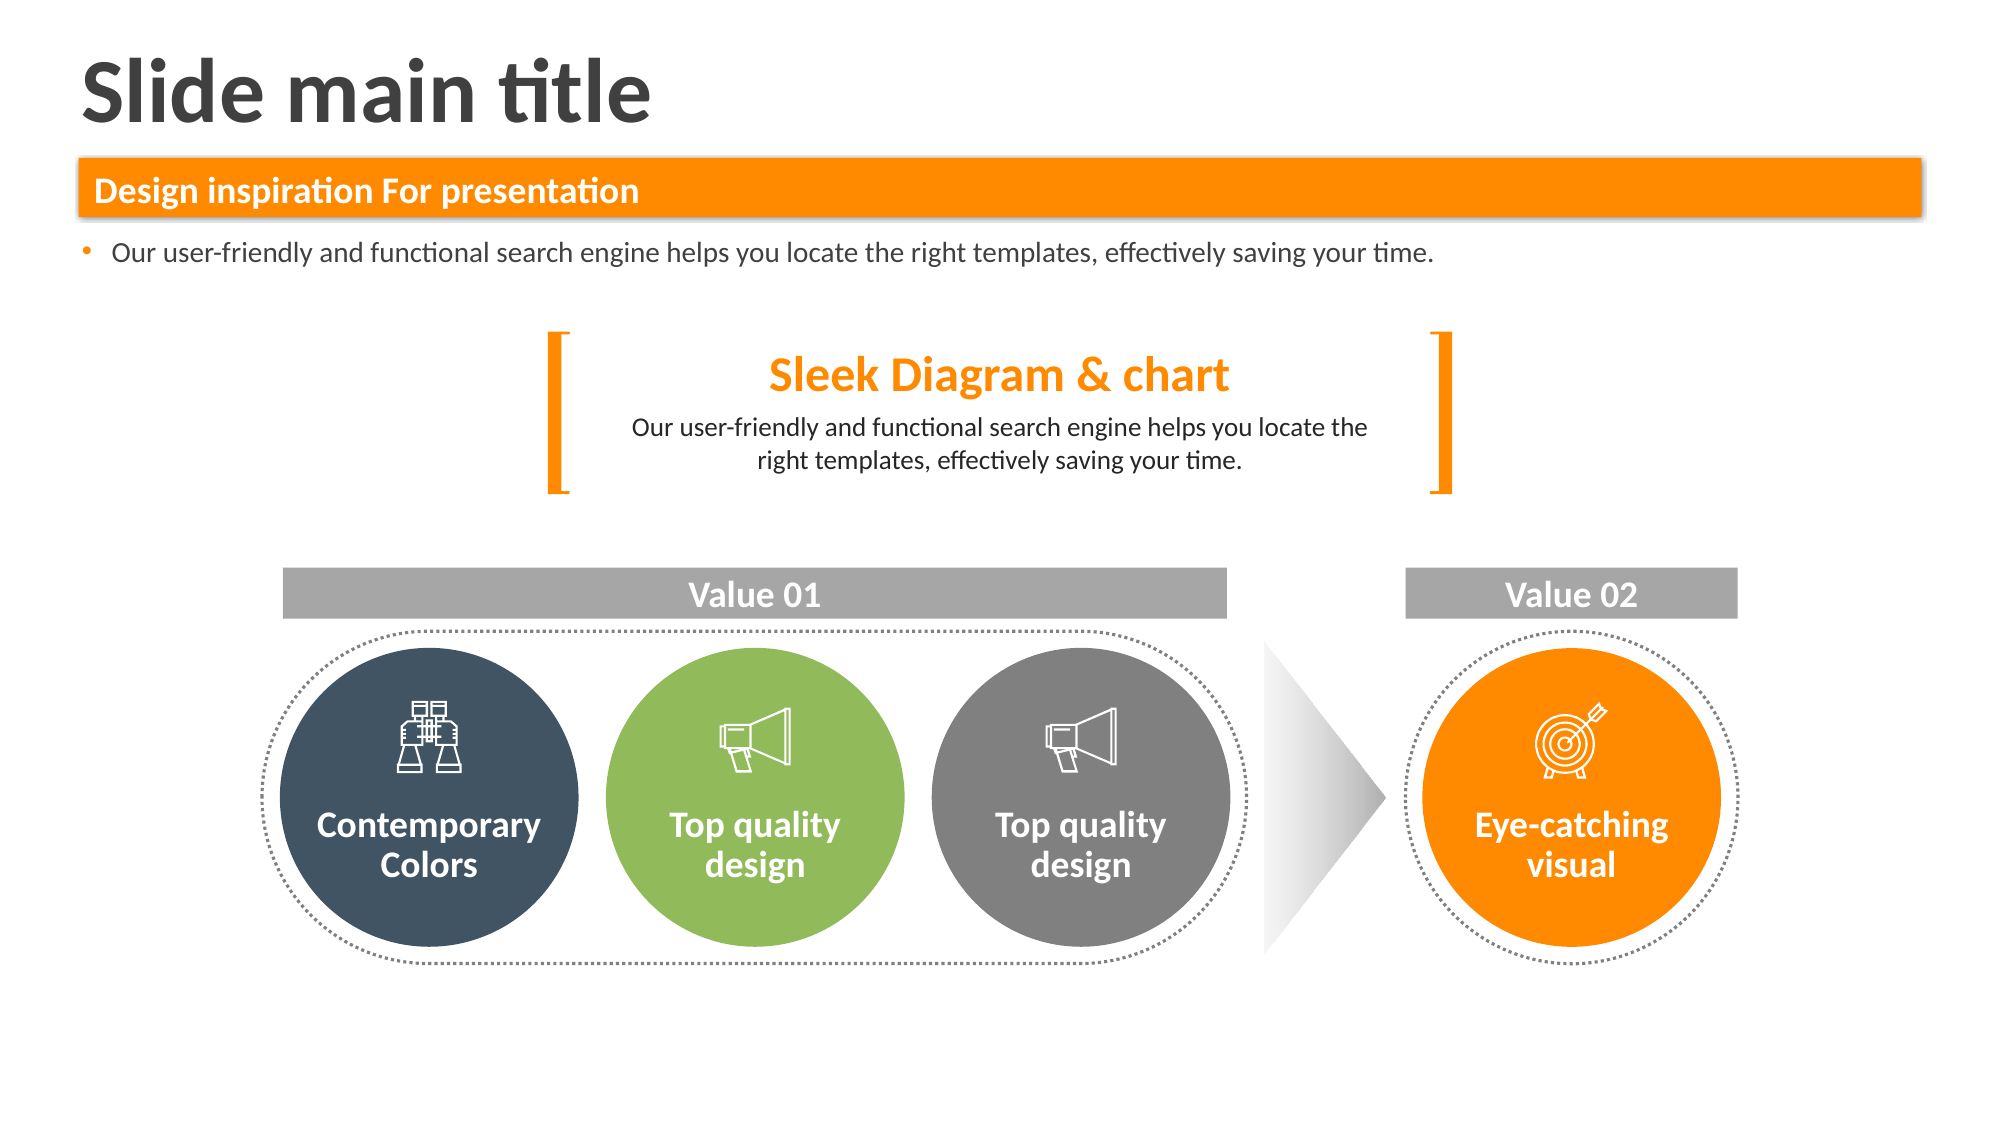

Slide main title

Design inspiration For presentation
Our user-friendly and functional search engine helps you locate the right templates, effectively saving your time.

Sleek Diagram & chart
Our user-friendly and functional search engine helps you locate the right templates, effectively saving your time.
Value 01

Value 02

Contemporary Colors

Top quality design

Top quality design

Eye-catching visual